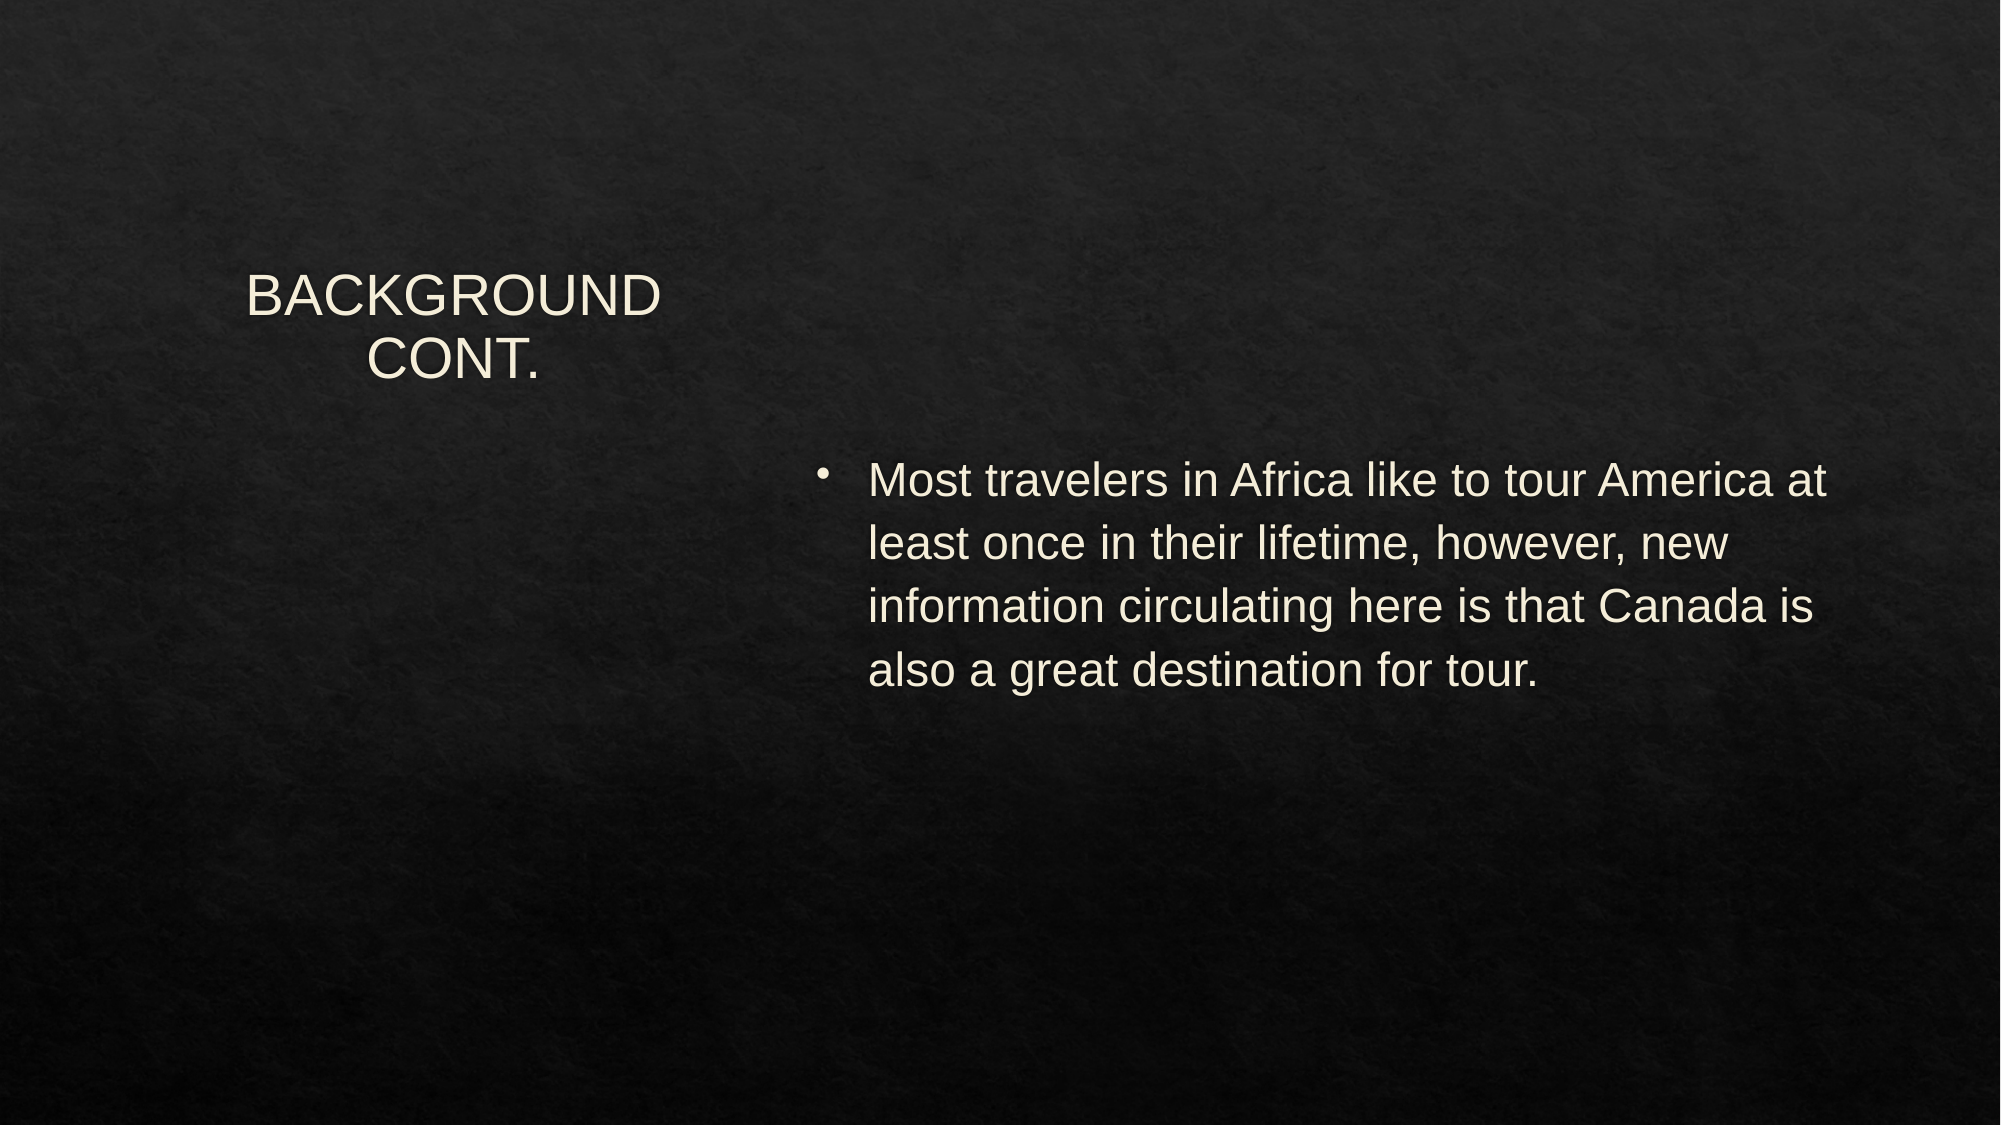

# BACKGROUND CONT.

Most travelers in Africa like to tour America at least once in their lifetime, however, new information circulating here is that Canada is also a great destination for tour.